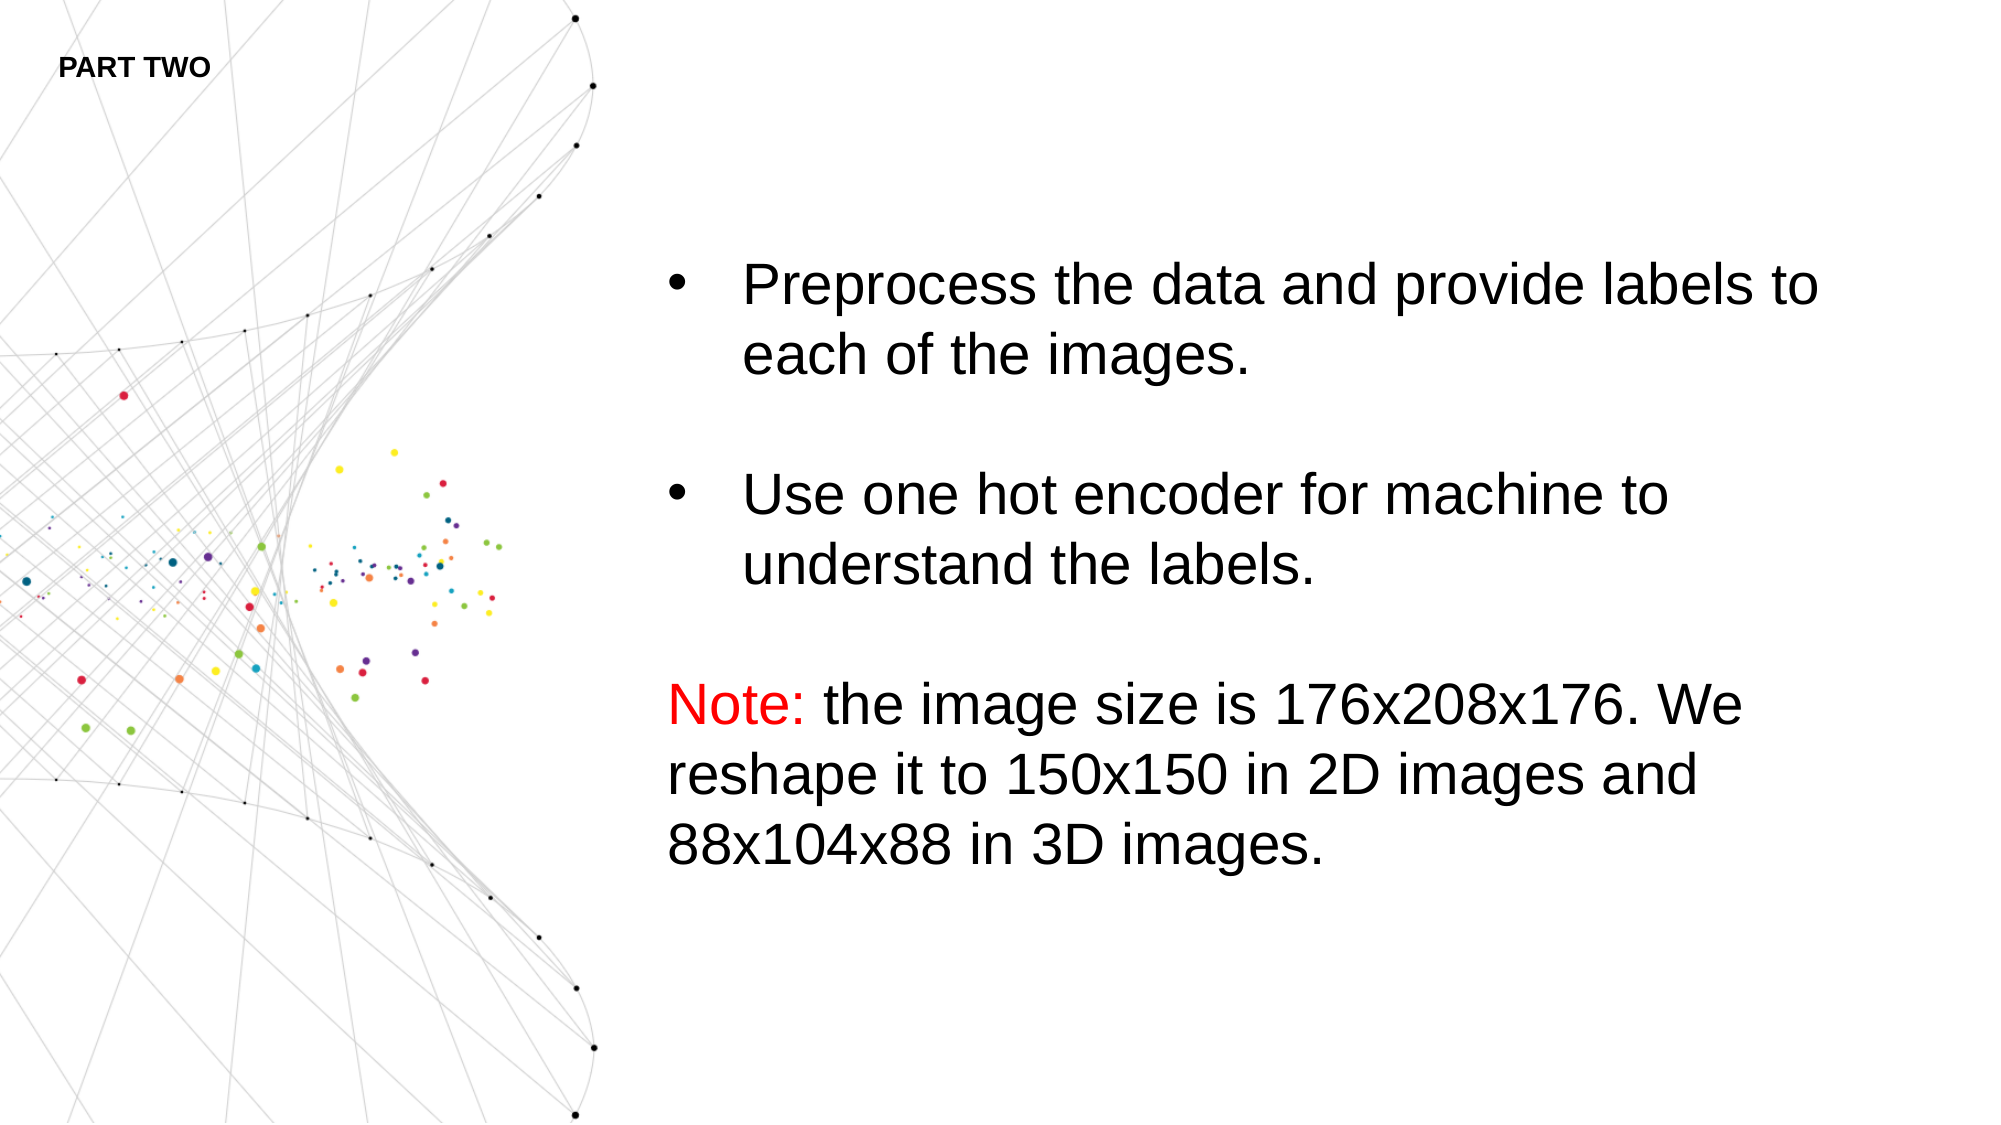

PART TWO
Preprocess the data and provide labels to each of the images.

Use one hot encoder for machine to understand the labels.

Note: the image size is 176x208x176. We reshape it to 150x150 in 2D images and 88x104x88 in 3D images.